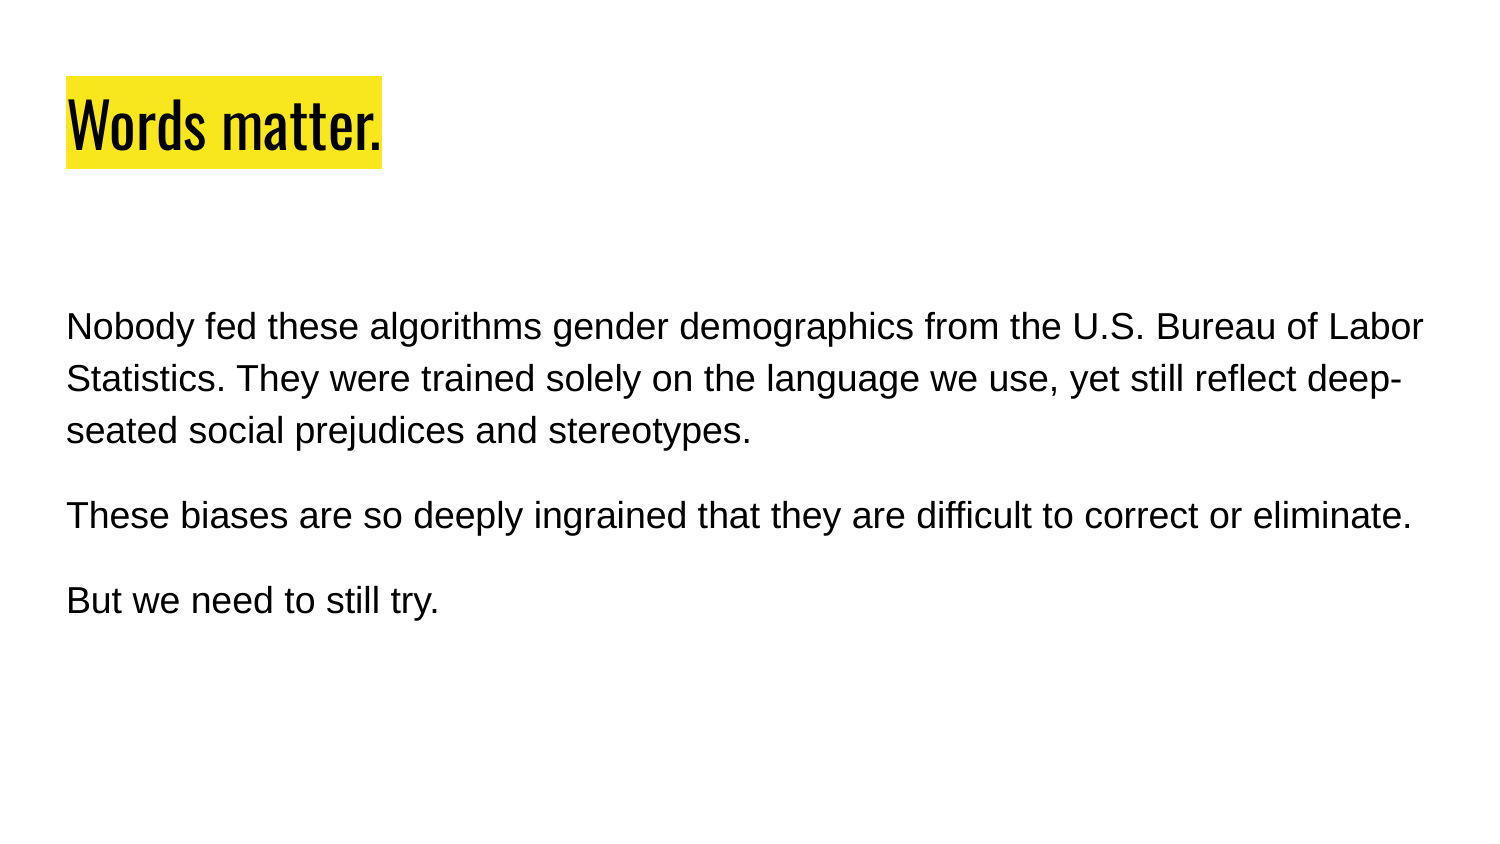

# Words matter.

Nobody fed these algorithms gender demographics from the U.S. Bureau of Labor Statistics. They were trained solely on the language we use, yet still reflect deep-seated social prejudices and stereotypes.
These biases are so deeply ingrained that they are difficult to correct or eliminate.
But we need to still try.